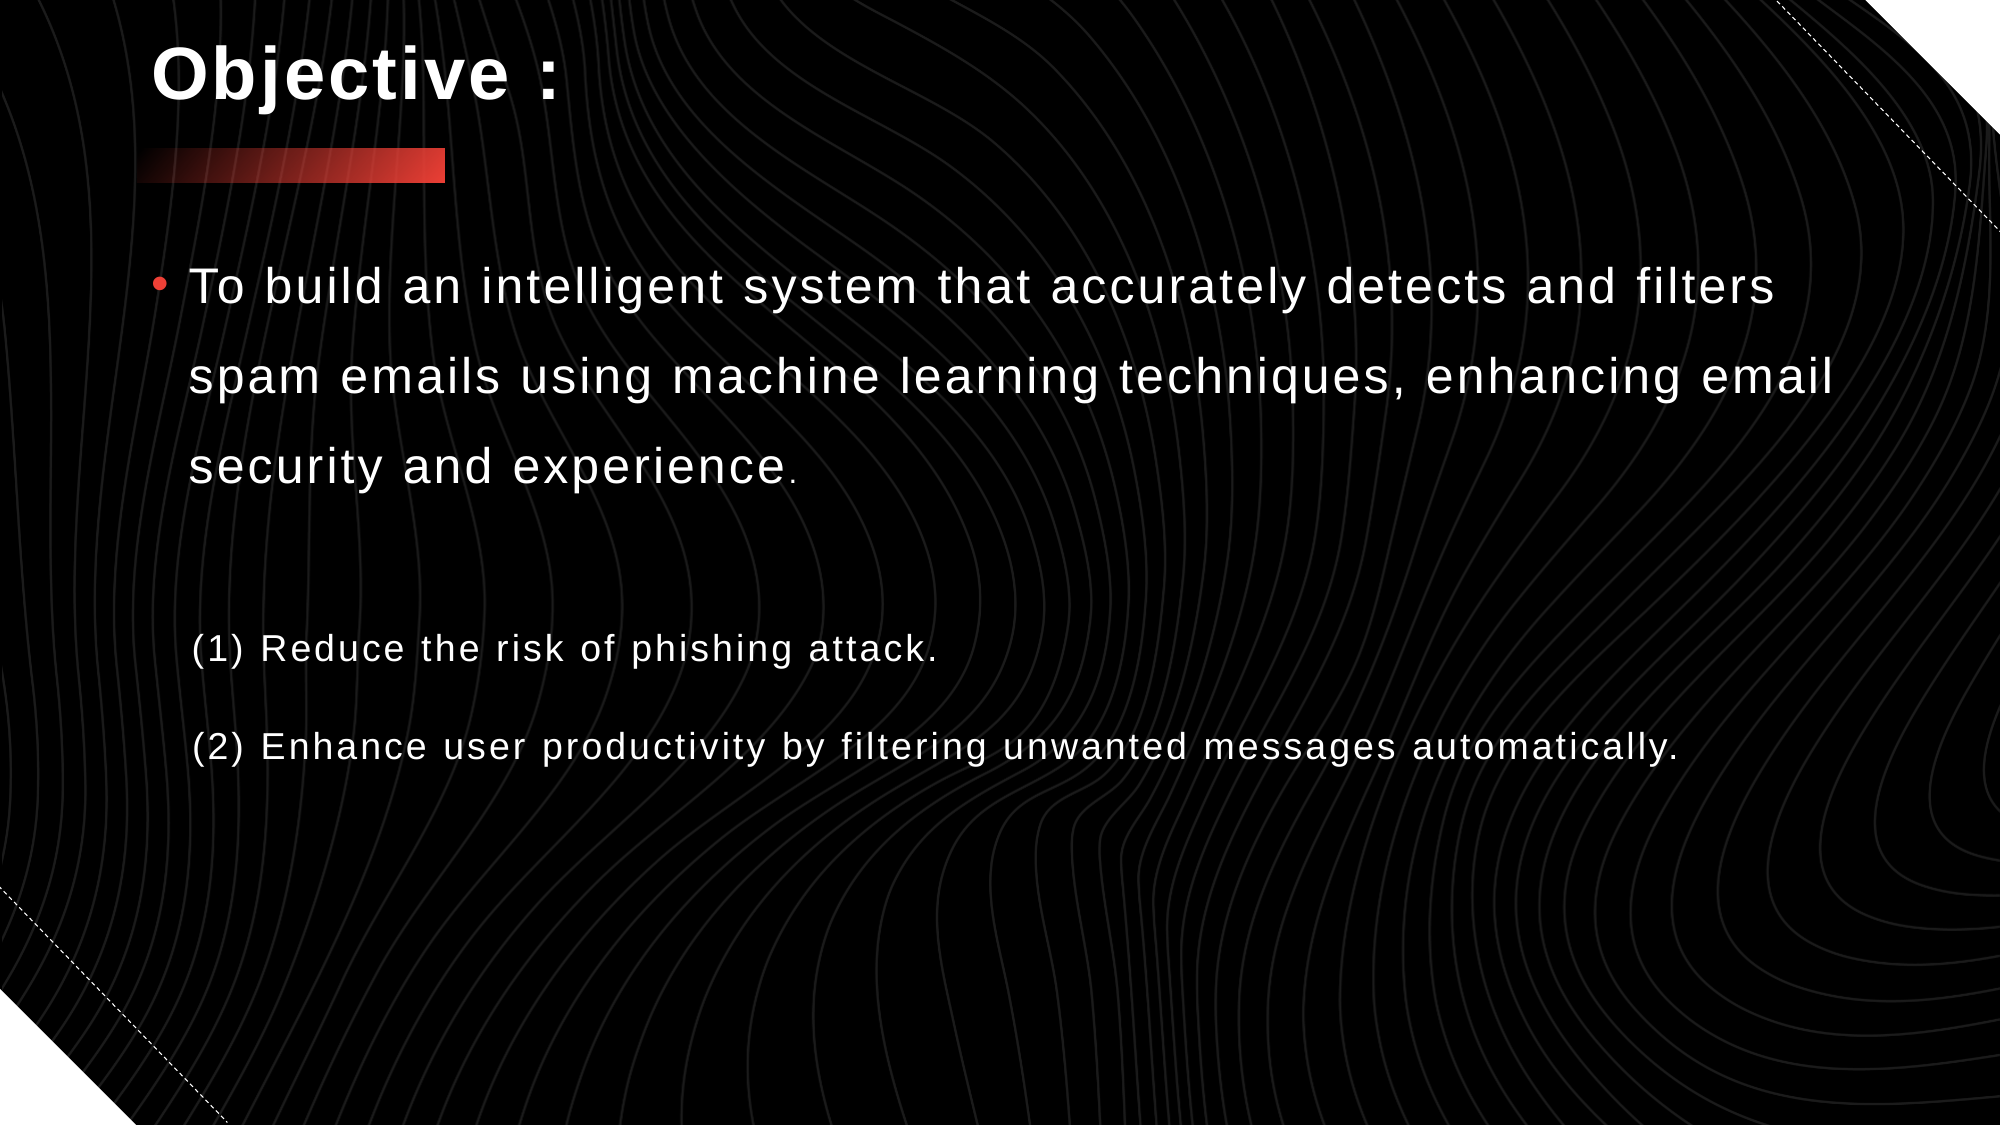

# Objective :
To build an intelligent system that accurately detects and filters spam emails using machine learning techniques, enhancing email security and experience.

    (1) Reduce the risk of phishing attack.
   (2) Enhance user productivity by filtering unwanted messages automatically.